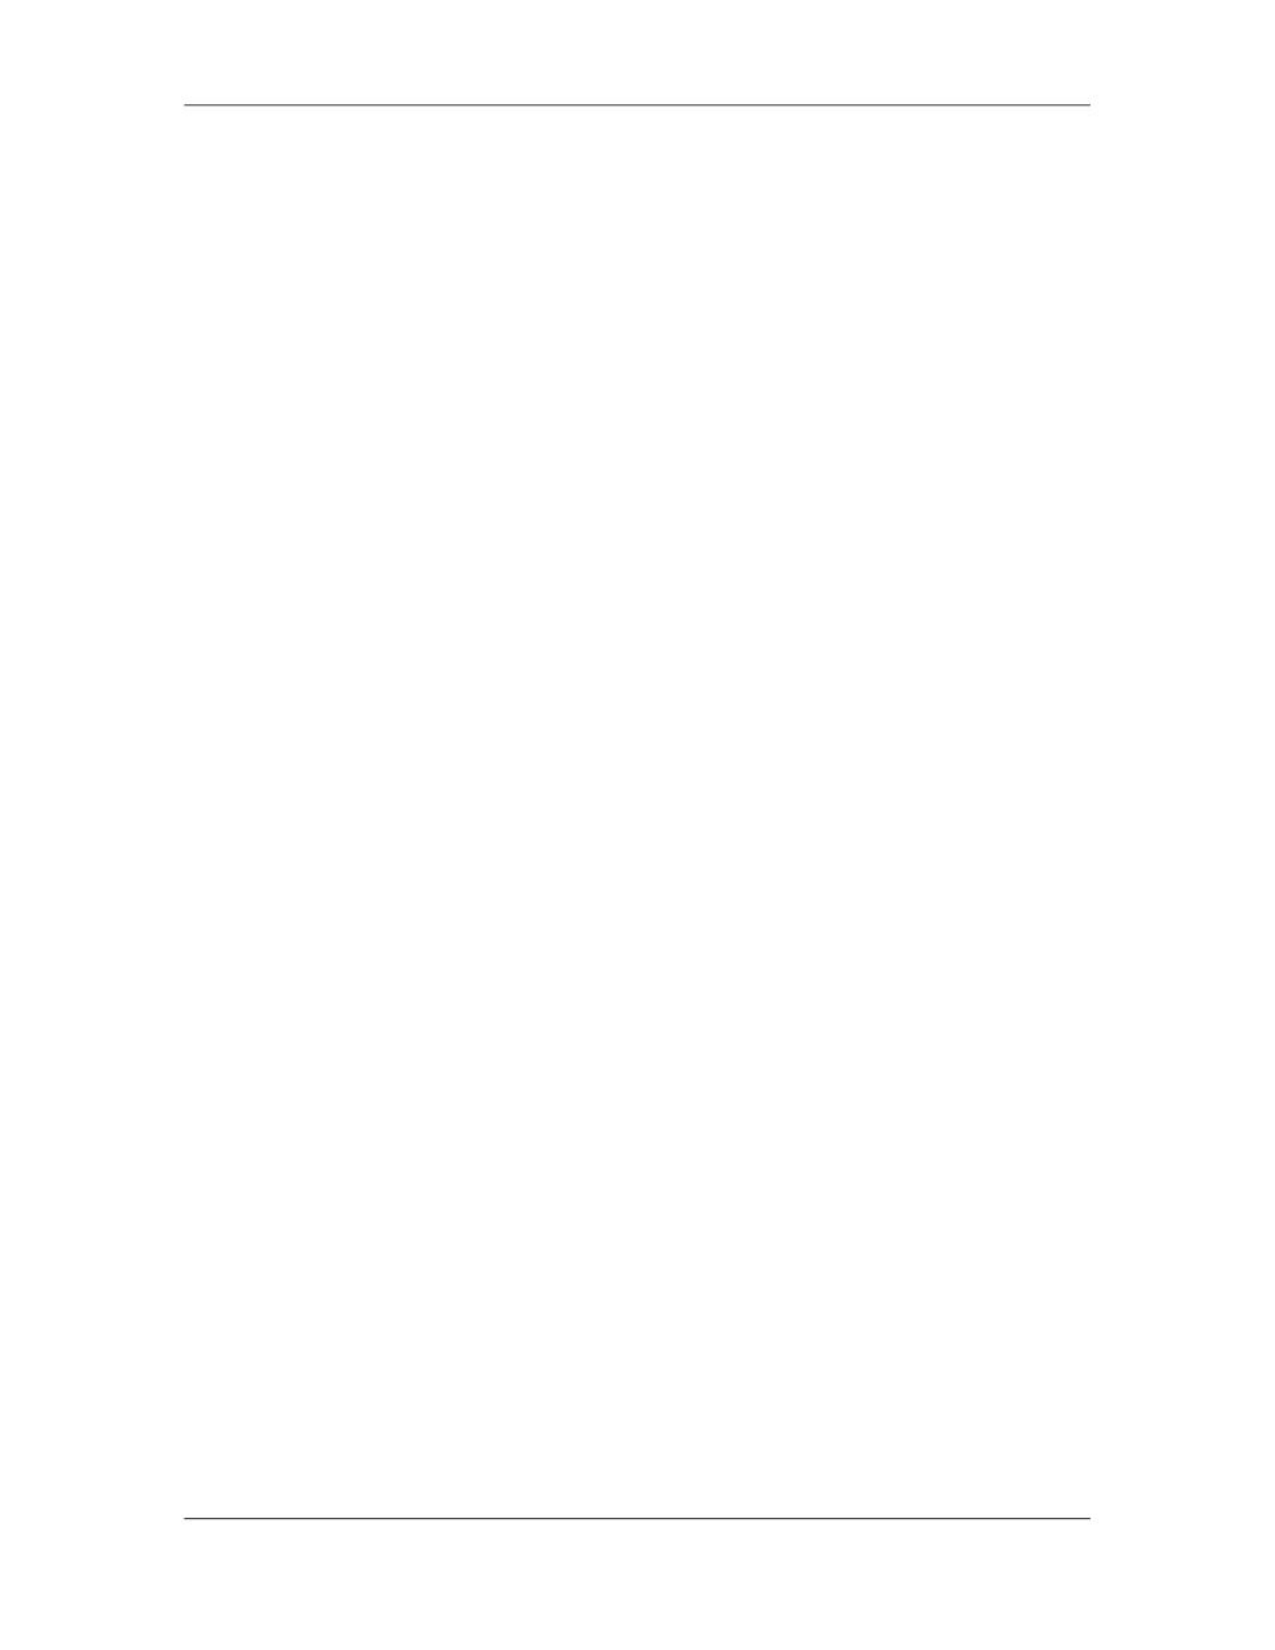

Software Project Management (CS615)

																																																																																																																																																																																																																														LECTURE # 11

																																																																																																																																																																			2. Software Development Fundamentals

																																																																																																																																																																																																Management Fundamentals

																																																																											2.11 										Problems in Software Projects

																																																																																																									Software projects are similar to traditional projects in the sense that the same
																																																																																																									types of problems affect them both. However, the difference in managing these

																																																																																																									problems lies in the approach that you take to the specific issue. For example, a
																																																																																																									technology-related problem for a software project might be the low degree of

																																																																																																									reuse of the software components created. However, for a car-manufacturing firm,
																																																																																																									there is no chance of reusing a component such as a front axle.

																																																																																																									You can classify the problems that affect software projects into the following four

																																																																																																									categories:

																																																																																																									•										People-related problems
																																																																																																									•										Process-related problems
																																																																																																									•										Product-related problems
																																																																																																									•										Technology-related problems

																																																																																										⇒					People-related problems

																																																																																																									People-related problems in a software project are:

																																																																																																									•										Low motivation: As the project manager it is your responsibility to ensure an
																																																																																																																								optimal level of motivation within the team. Lengthy projects, complex

																																																																																																																								activities1 and scarce resources often decrease the motivation level in a
																																																																																																																								software development team. However, you need to lead in such a way that the

																																																																																																																								team is constantly motivated to do a good job.

																																																																																																									•										Problem employees: Some members of any team always create a problem. For

																																																																																																																								example, an employee may carry a 'holier-than thou' attitude. Problem
																																																																																																																								employees raise the chances of conflicts and differences of opinions within

																																																																																																																								the development team. They lower the efficiency and productivity of other
																																																																																																																								team members and make it difficult to meet the objectives of the software

																																																																																																																								project within the specified time. You need to ensure that employees are not
																																																																																																																								allowed to create a pr9blem for the rest of the team. Even if the employee is

																																																																																																																								very competent, you need to assess the indispensability of such emp1oyees for
																																																																																																																								the project. Moreover, you refrain from playing favorite with certain

																																																																																																																								employees and treat everyone with the same measure.

																																																																																								                                                                                                                                 85

																																																																																																																																																																																						© Copyright Virtual University of Pakistan